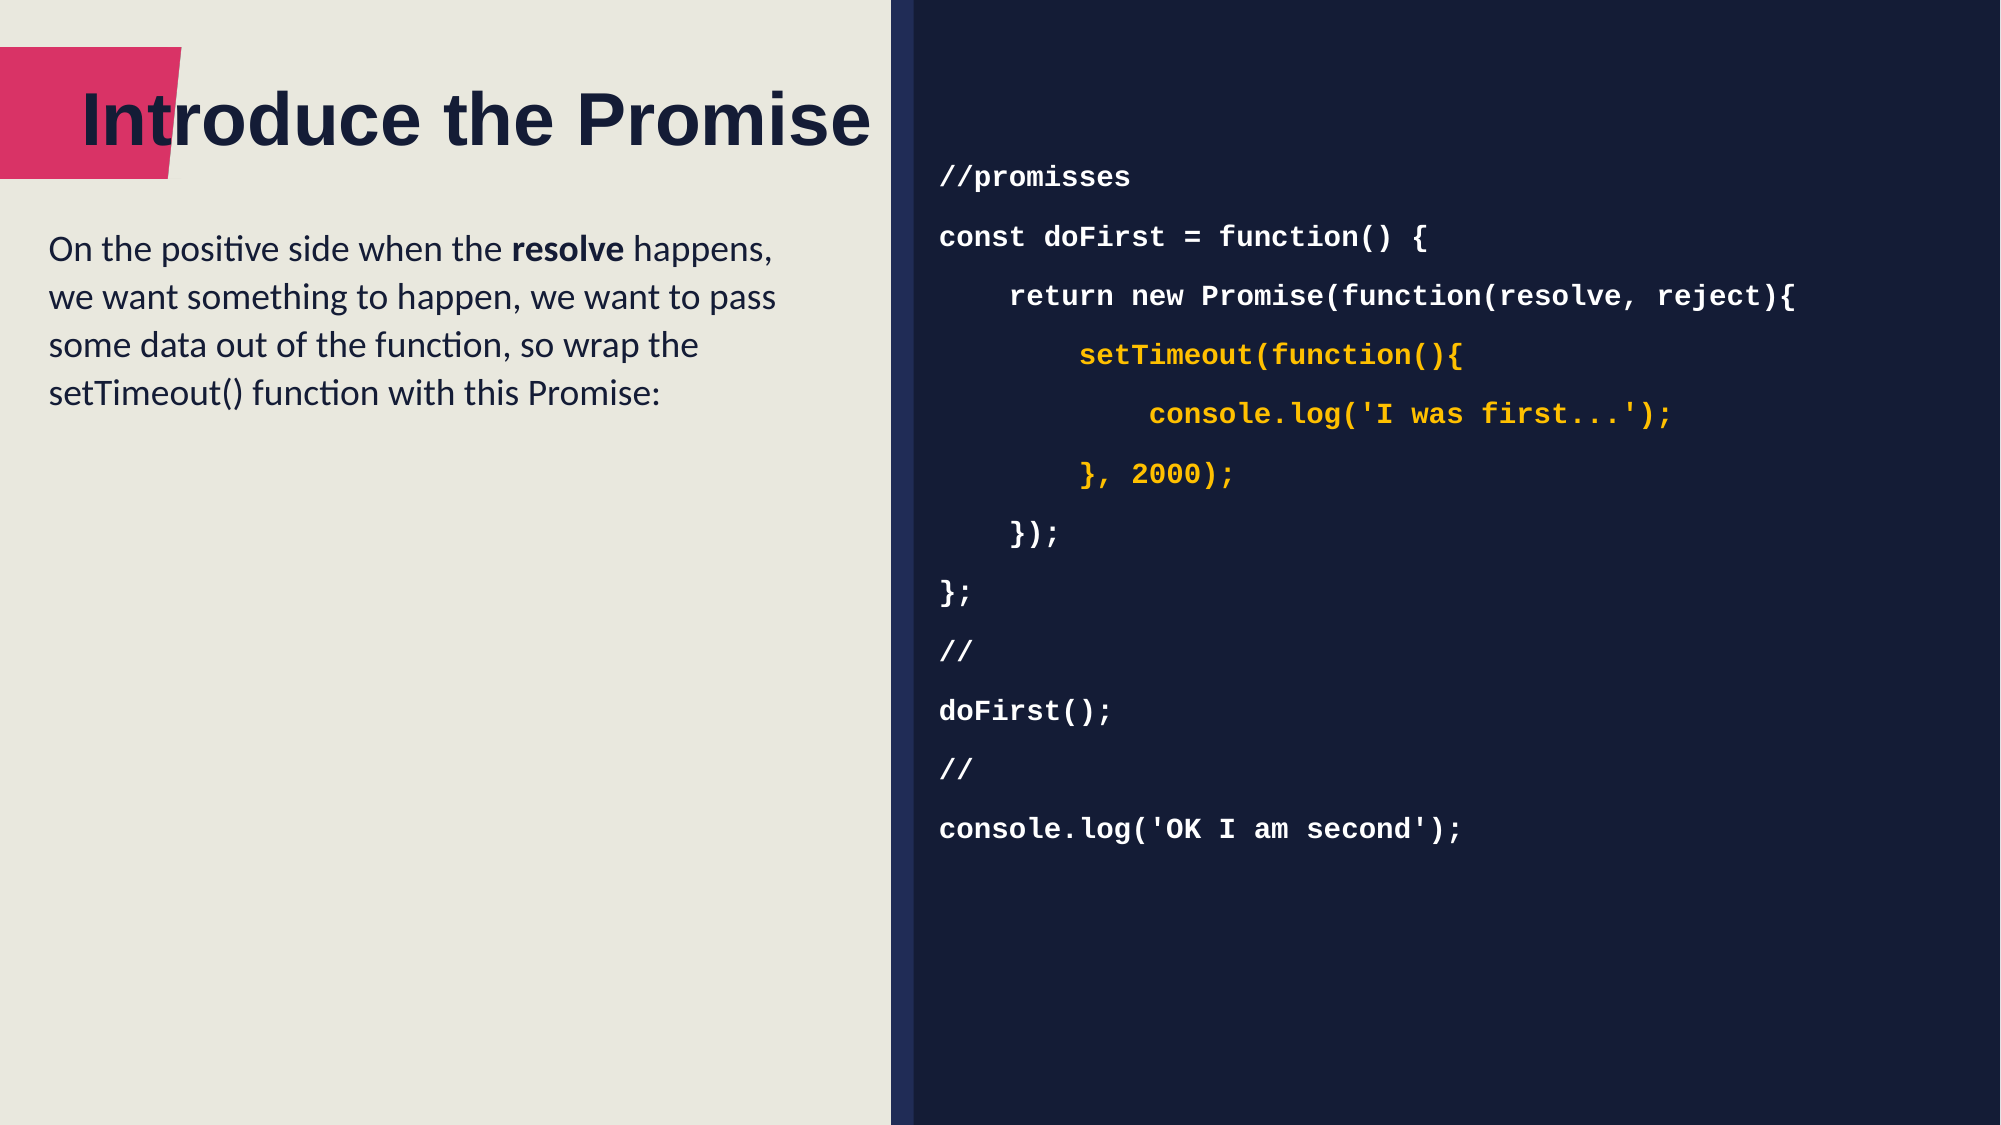

# Introduce the Promise
//promisses
const doFirst = function() {
    return new Promise(function(resolve, reject){
        setTimeout(function(){
            console.log('I was first...');
        }, 2000);
    });
};
//
doFirst();
//
console.log('OK I am second');
On the positive side when the resolve happens, we want something to happen, we want to pass some data out of the function, so wrap the setTimeout() function with this Promise: